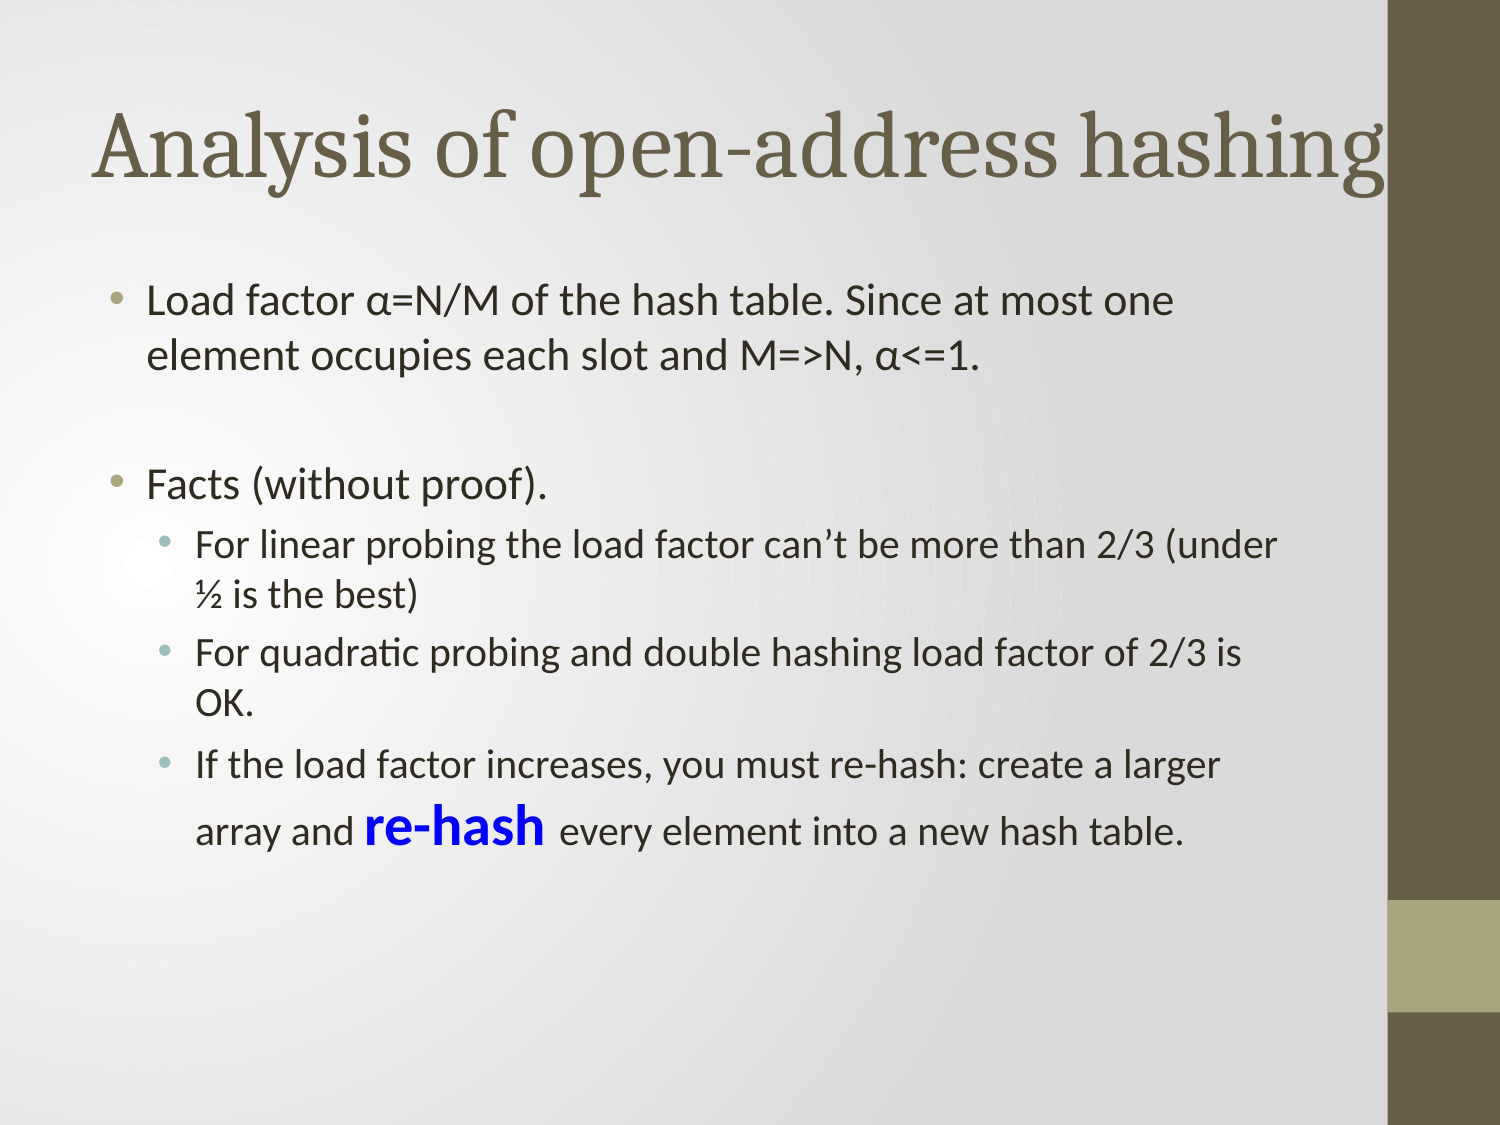

# Analysis of open-address hashing
Load factor α=N/M of the hash table. Since at most one element occupies each slot and M=>N, α<=1.

Facts (without proof).
For linear probing the load factor can’t be more than 2/3 (under ½ is the best)
For quadratic probing and double hashing load factor of 2/3 is OK.
If the load factor increases, you must re-hash: create a larger array and re-hash every element into a new hash table.